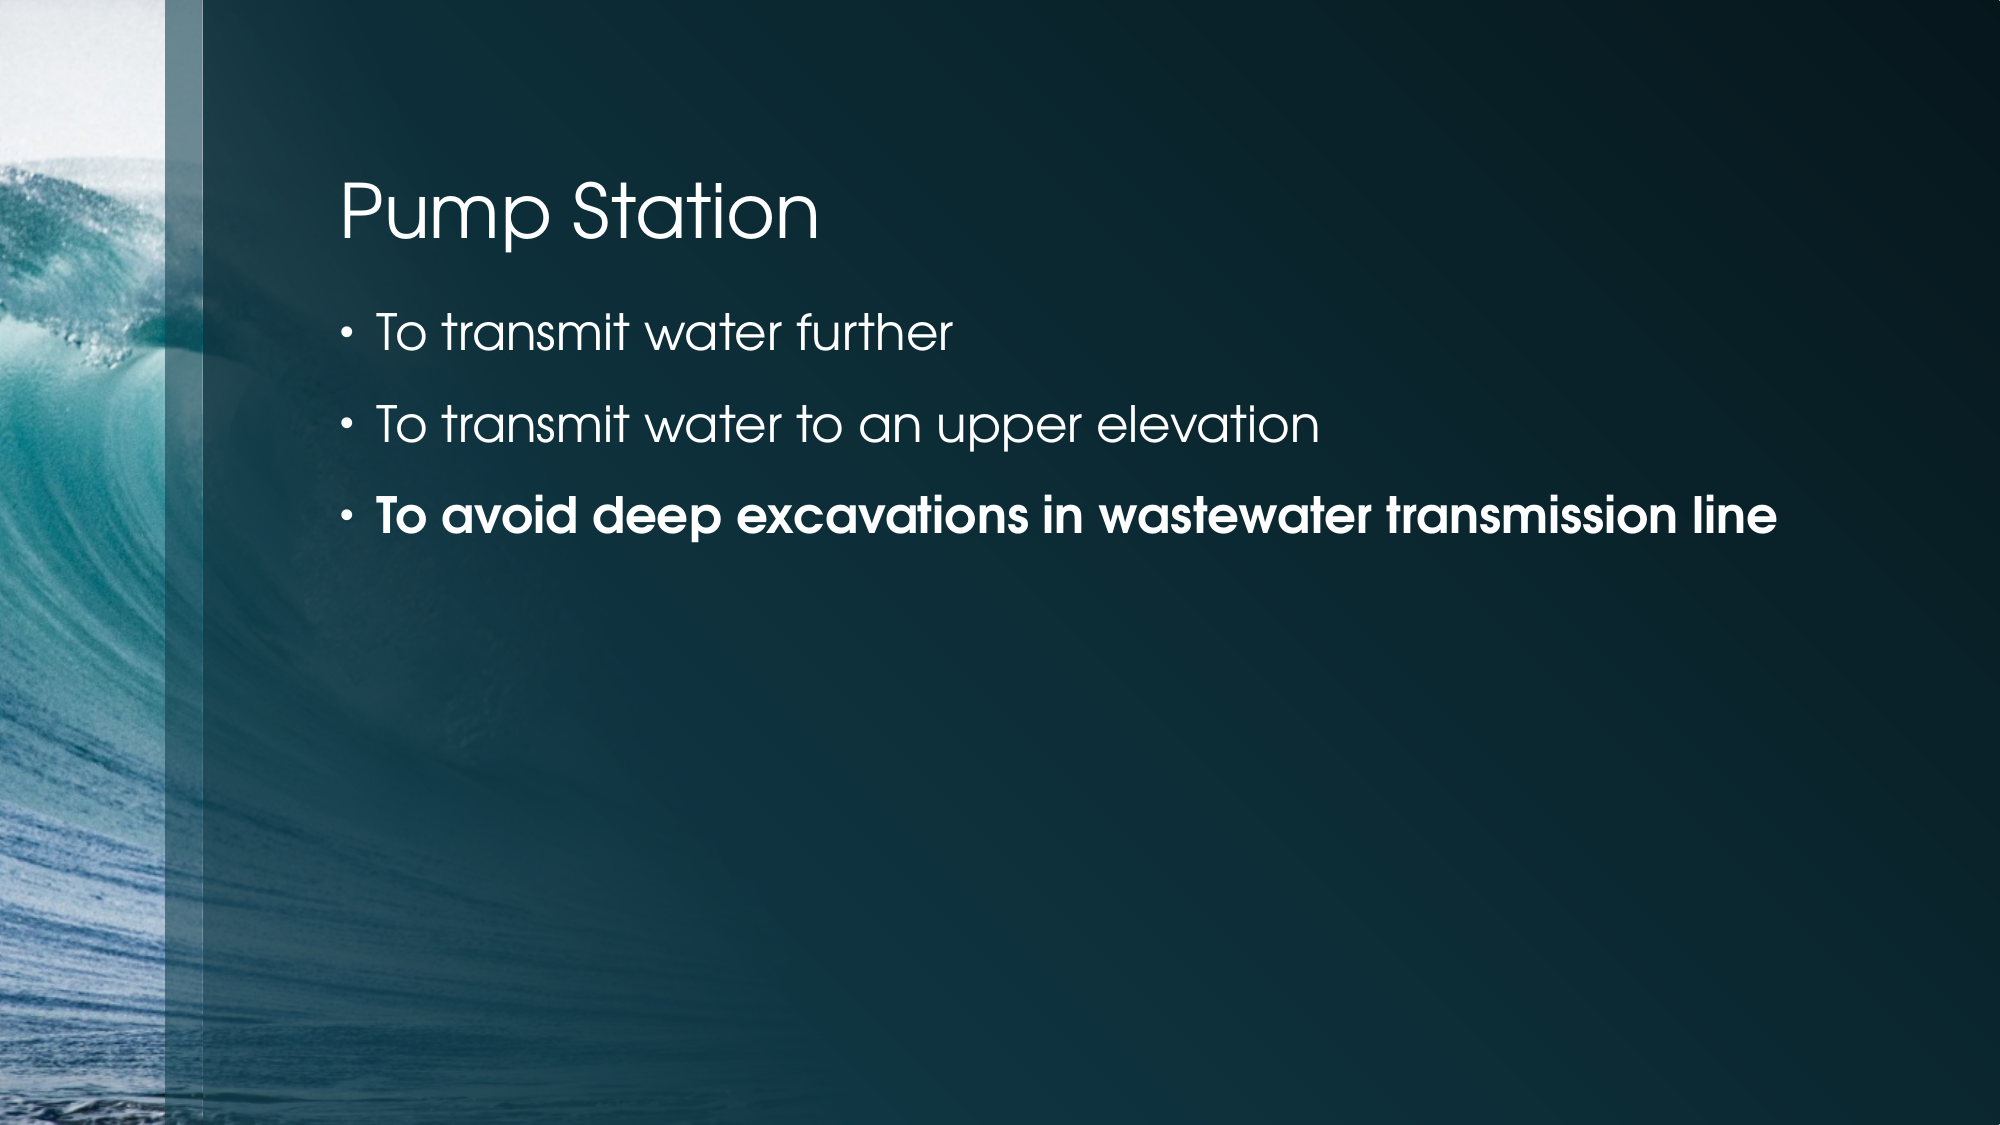

# Pump Station
To transmit water further
To transmit water to an upper elevation
To avoid deep excavations in wastewater transmission line